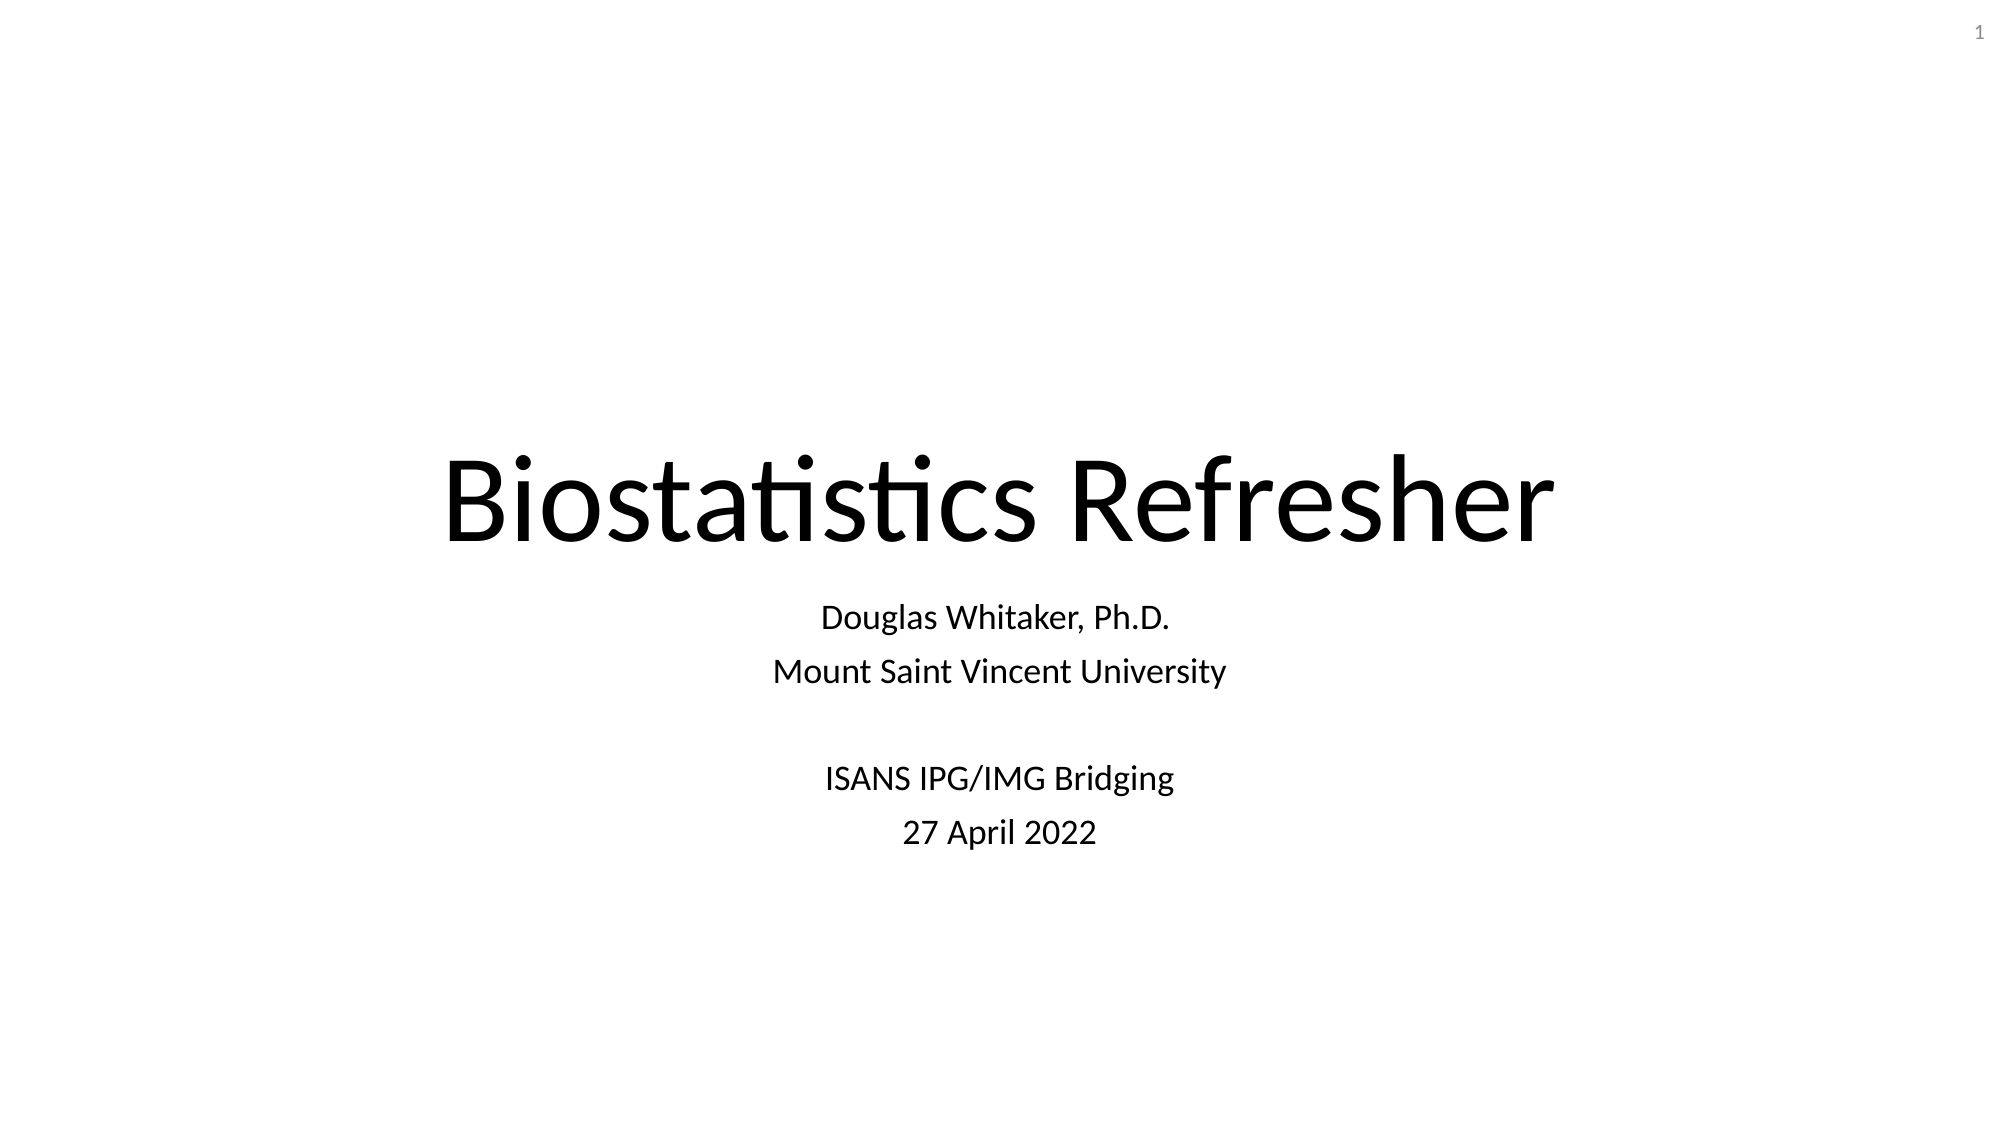

1
# Biostatistics Refresher
Douglas Whitaker, Ph.D.
Mount Saint Vincent University

ISANS IPG/IMG Bridging
27 April 2022